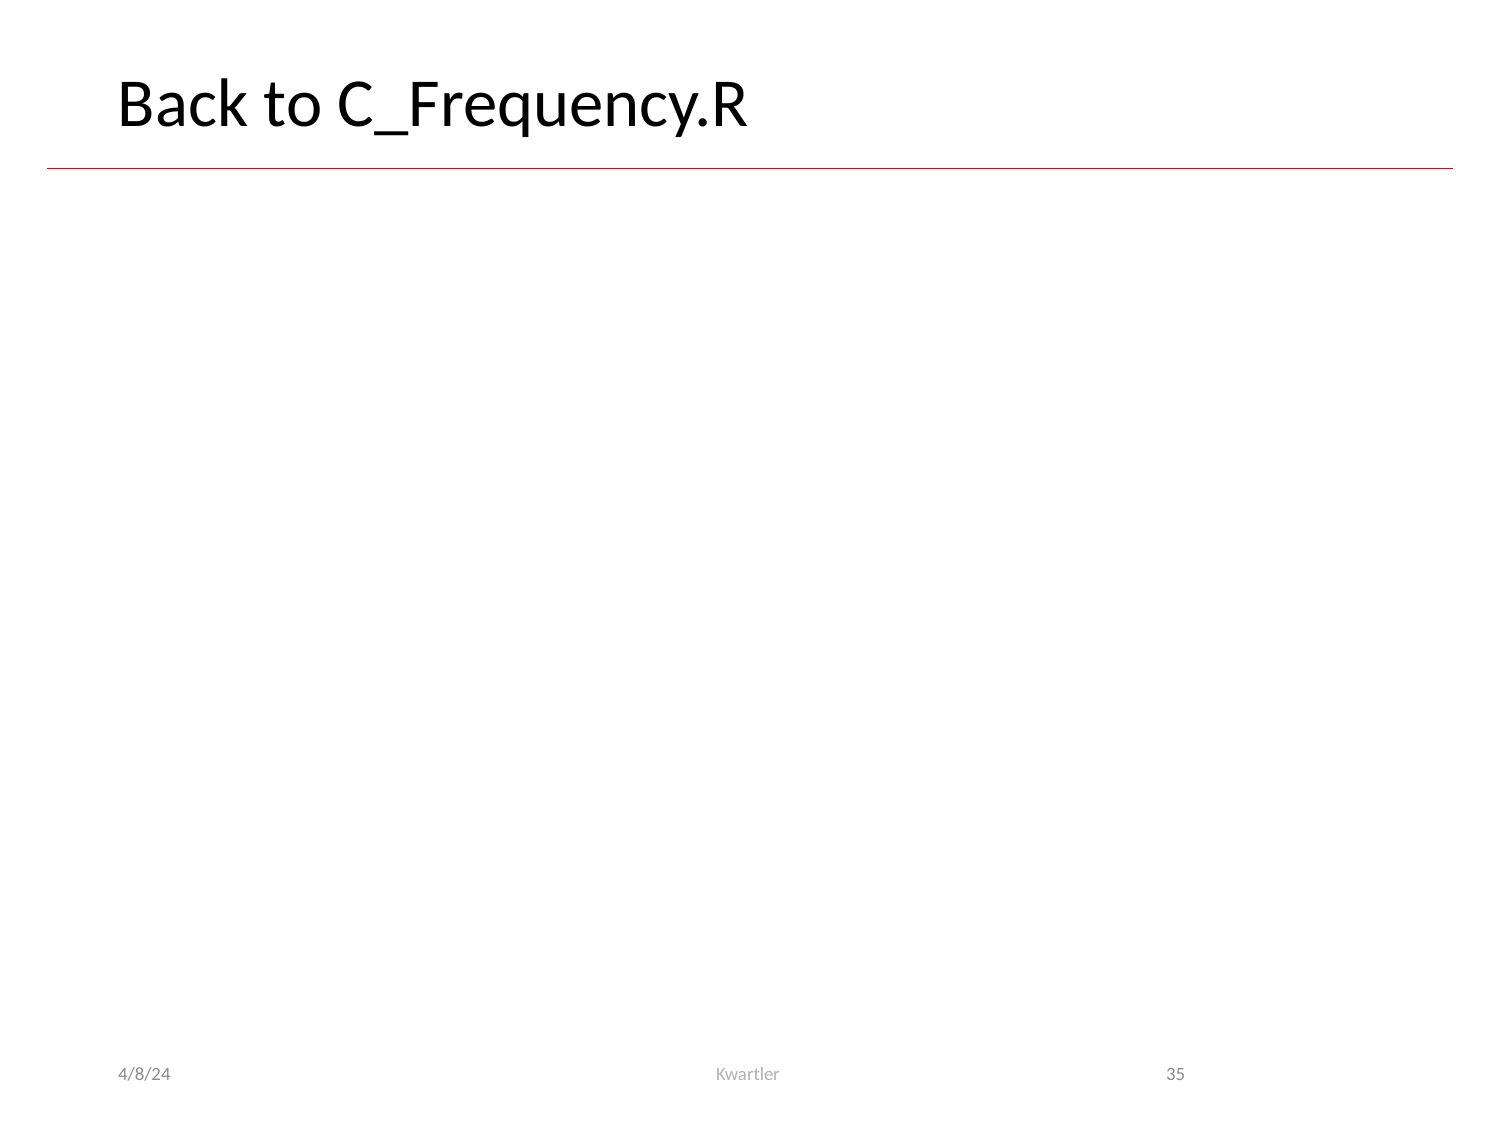

# Back to C_Frequency.R
4/8/24
Kwartler
35